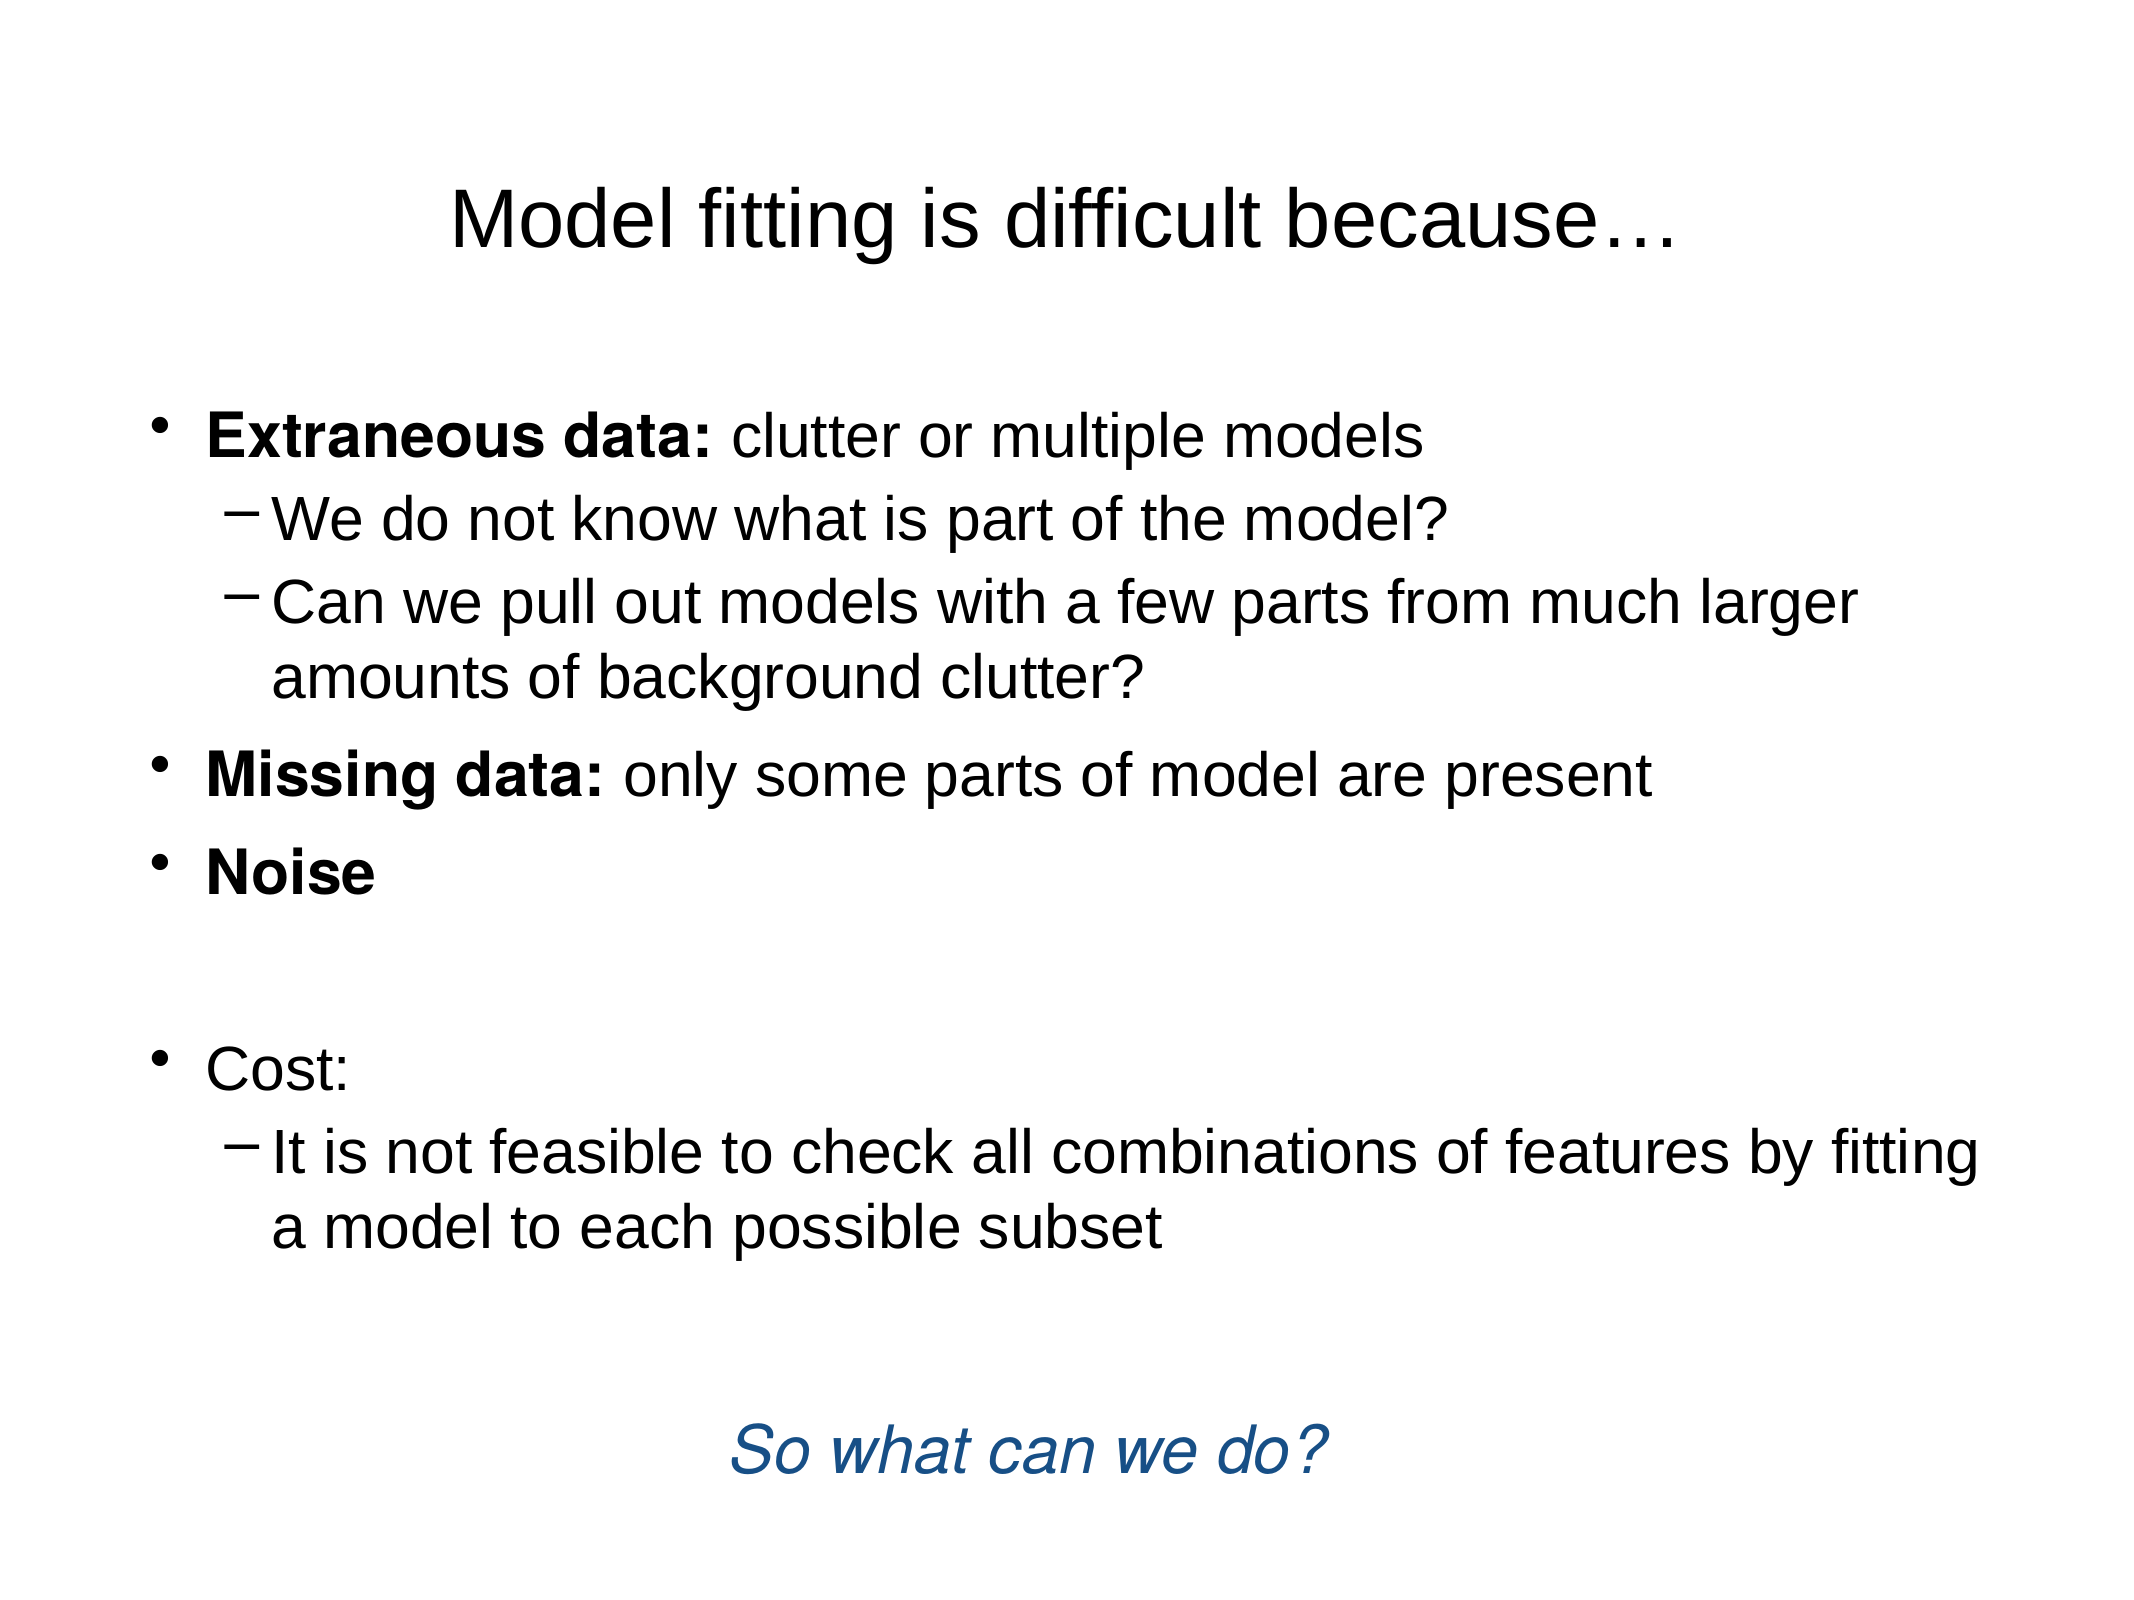

Model fitting is difficult because…
Extraneous data: clutter or multiple models
We do not know what is part of the model?
Can we pull out models with a few parts from much larger amounts of background clutter?
Missing data: only some parts of model are present
Noise

Cost:
It is not feasible to check all combinations of features by fitting a model to each possible subset
So what can we do?